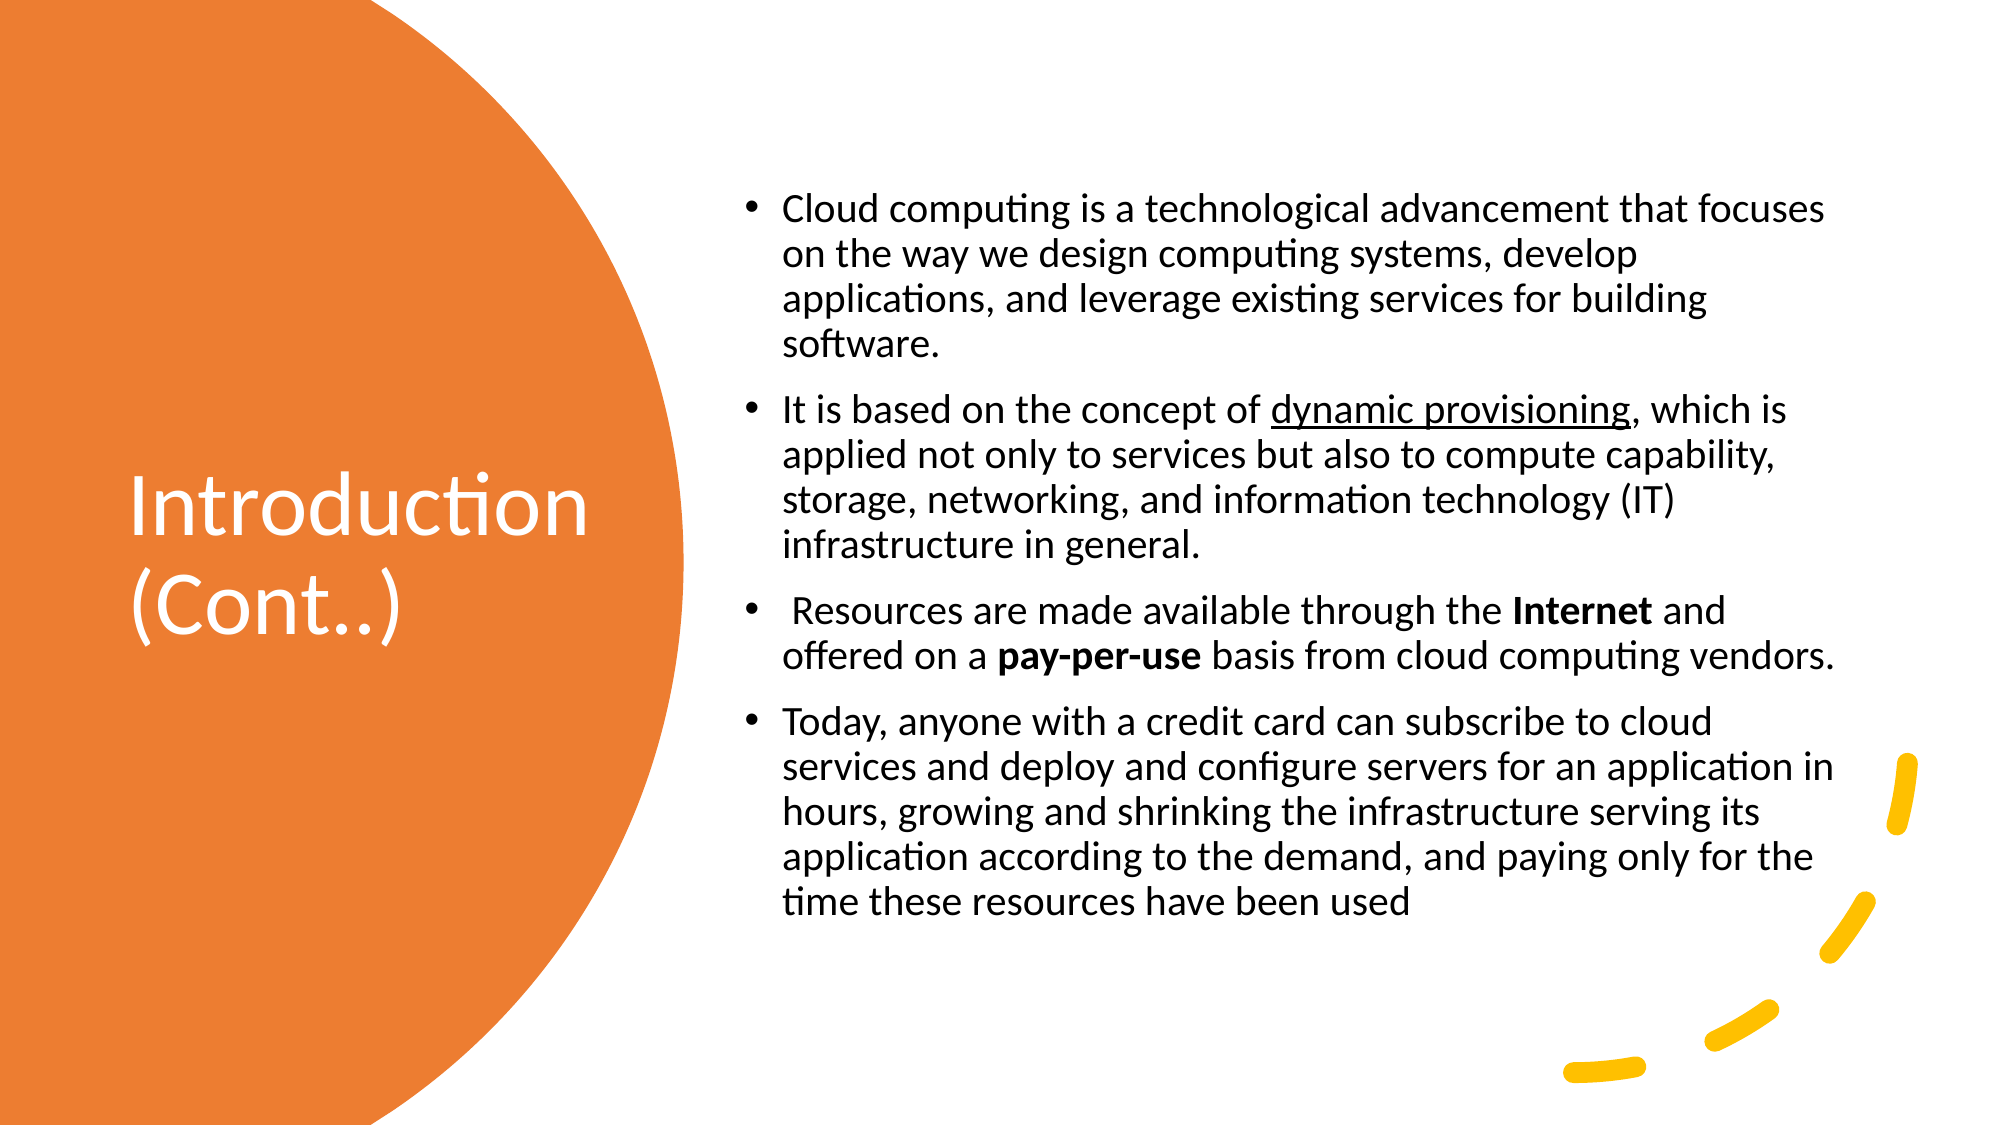

Cloud computing is a technological advancement that focuses on the way we design computing systems, develop applications, and leverage existing services for building software.
It is based on the concept of dynamic provisioning, which is applied not only to services but also to compute capability, storage, networking, and information technology (IT) infrastructure in general.
 Resources are made available through the Internet and offered on a pay-per-use basis from cloud computing vendors.
Today, anyone with a credit card can subscribe to cloud services and deploy and configure servers for an application in hours, growing and shrinking the infrastructure serving its application according to the demand, and paying only for the time these resources have been used
# Introduction (Cont..)

3